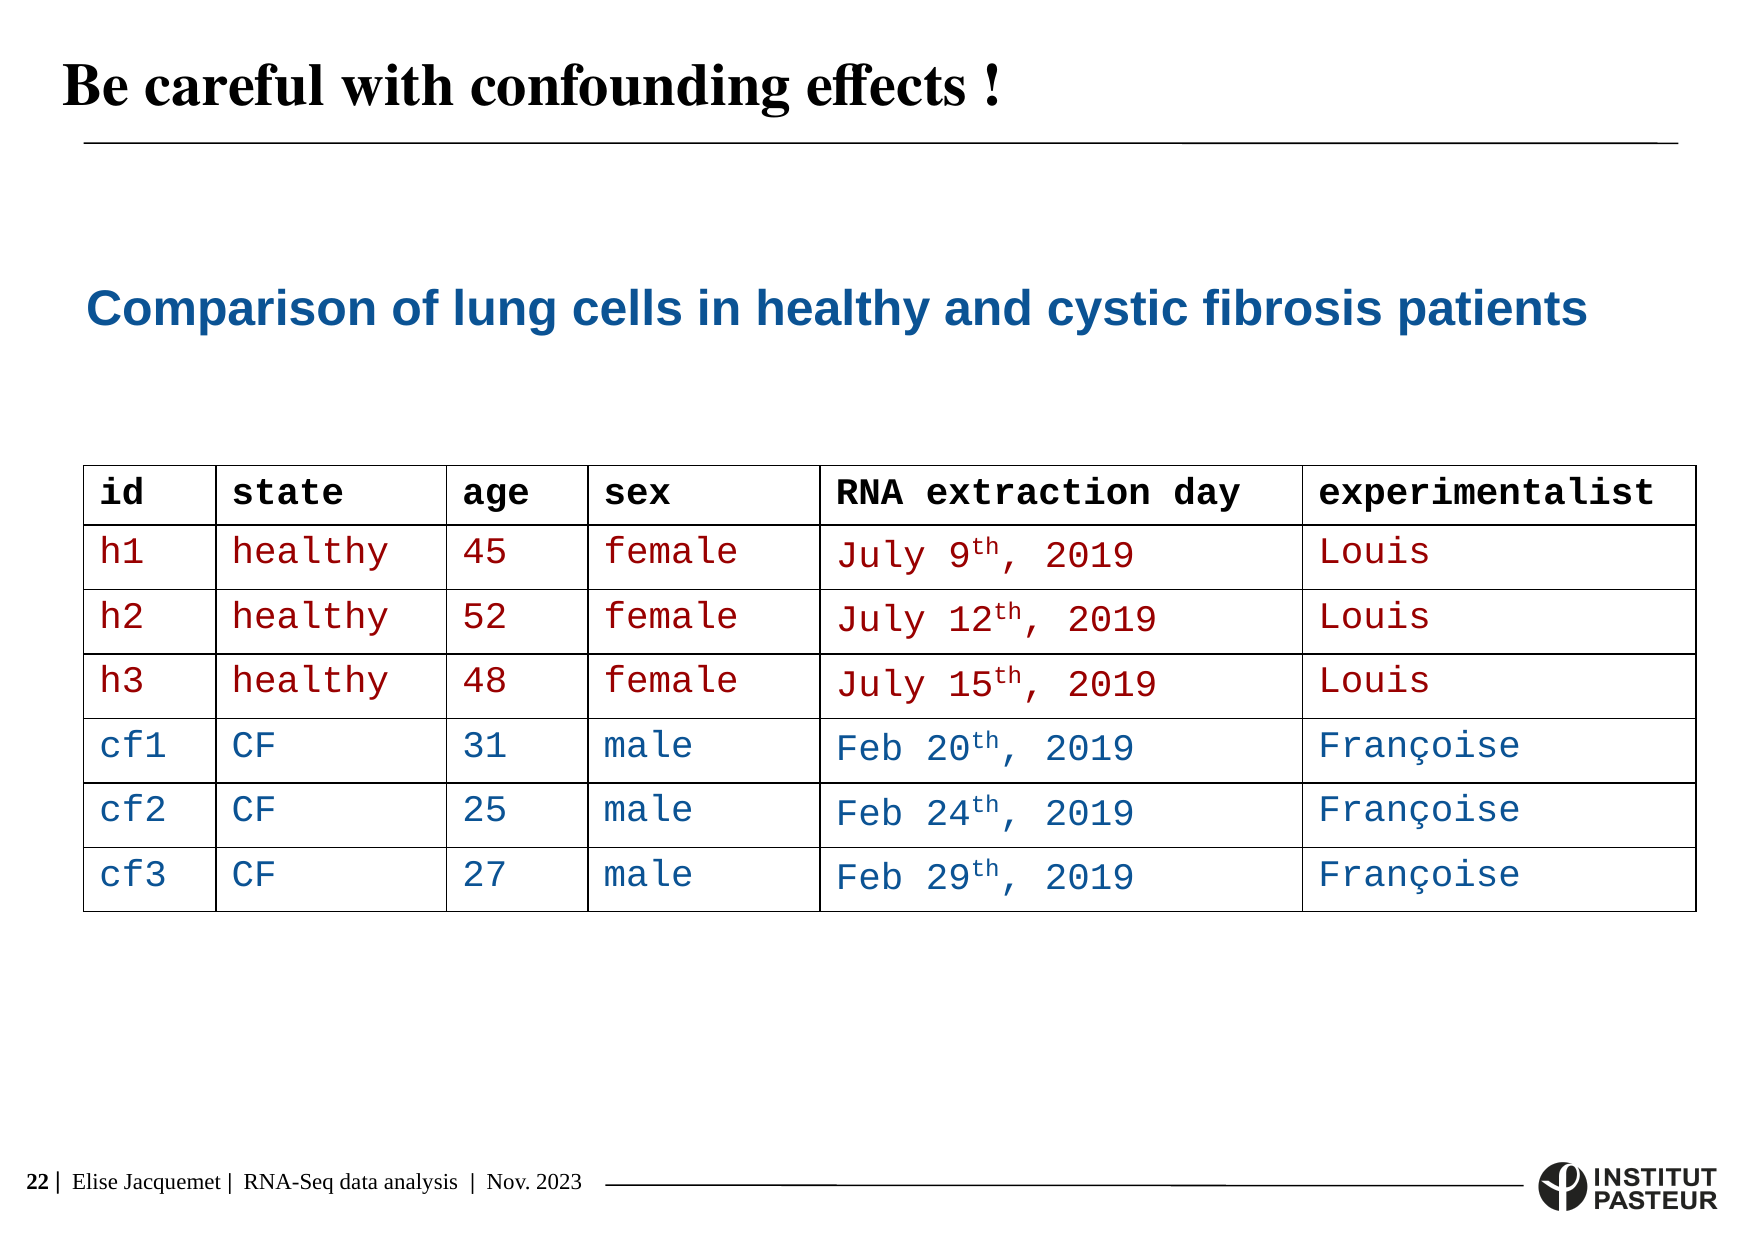

Be careful with confounding effects !
Comparison of lung cells in healthy and cystic ﬁbrosis patients
| id | state | age | sex | RNA extraction day | experimentalist |
| --- | --- | --- | --- | --- | --- |
| h1 | healthy | 45 | female | July 9th, 2019 | Louis |
| h2 | healthy | 52 | female | July 12th, 2019 | Louis |
| h3 | healthy | 48 | female | July 15th, 2019 | Louis |
| cf1 | CF | 31 | male | Feb 20th, 2019 | Françoise |
| cf2 | CF | 25 | male | Feb 24th, 2019 | Françoise |
| cf3 | CF | 27 | male | Feb 29th, 2019 | Françoise |